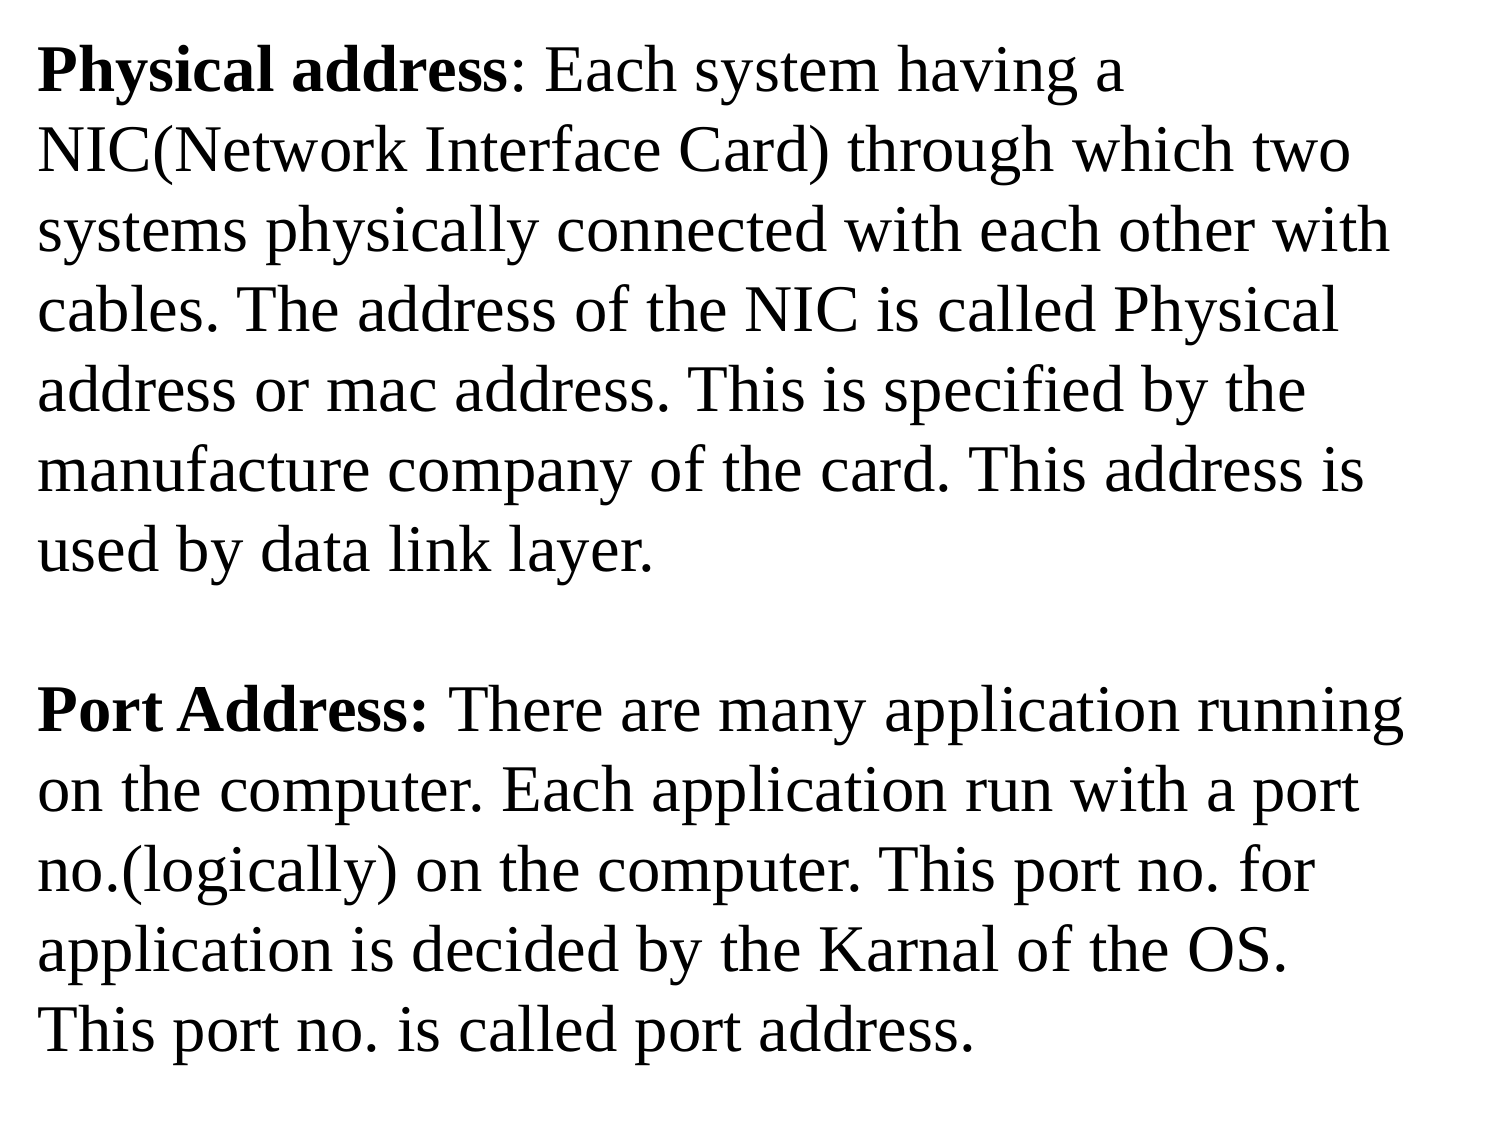

Physical address: Each system having a NIC(Network Interface Card) through which two systems physically connected with each other with cables. The address of the NIC is called Physical address or mac address. This is specified by the manufacture company of the card. This address is used by data link layer.
Port Address: There are many application running on the computer. Each application run with a port no.(logically) on the computer. This port no. for application is decided by the Karnal of the OS. This port no. is called port address.